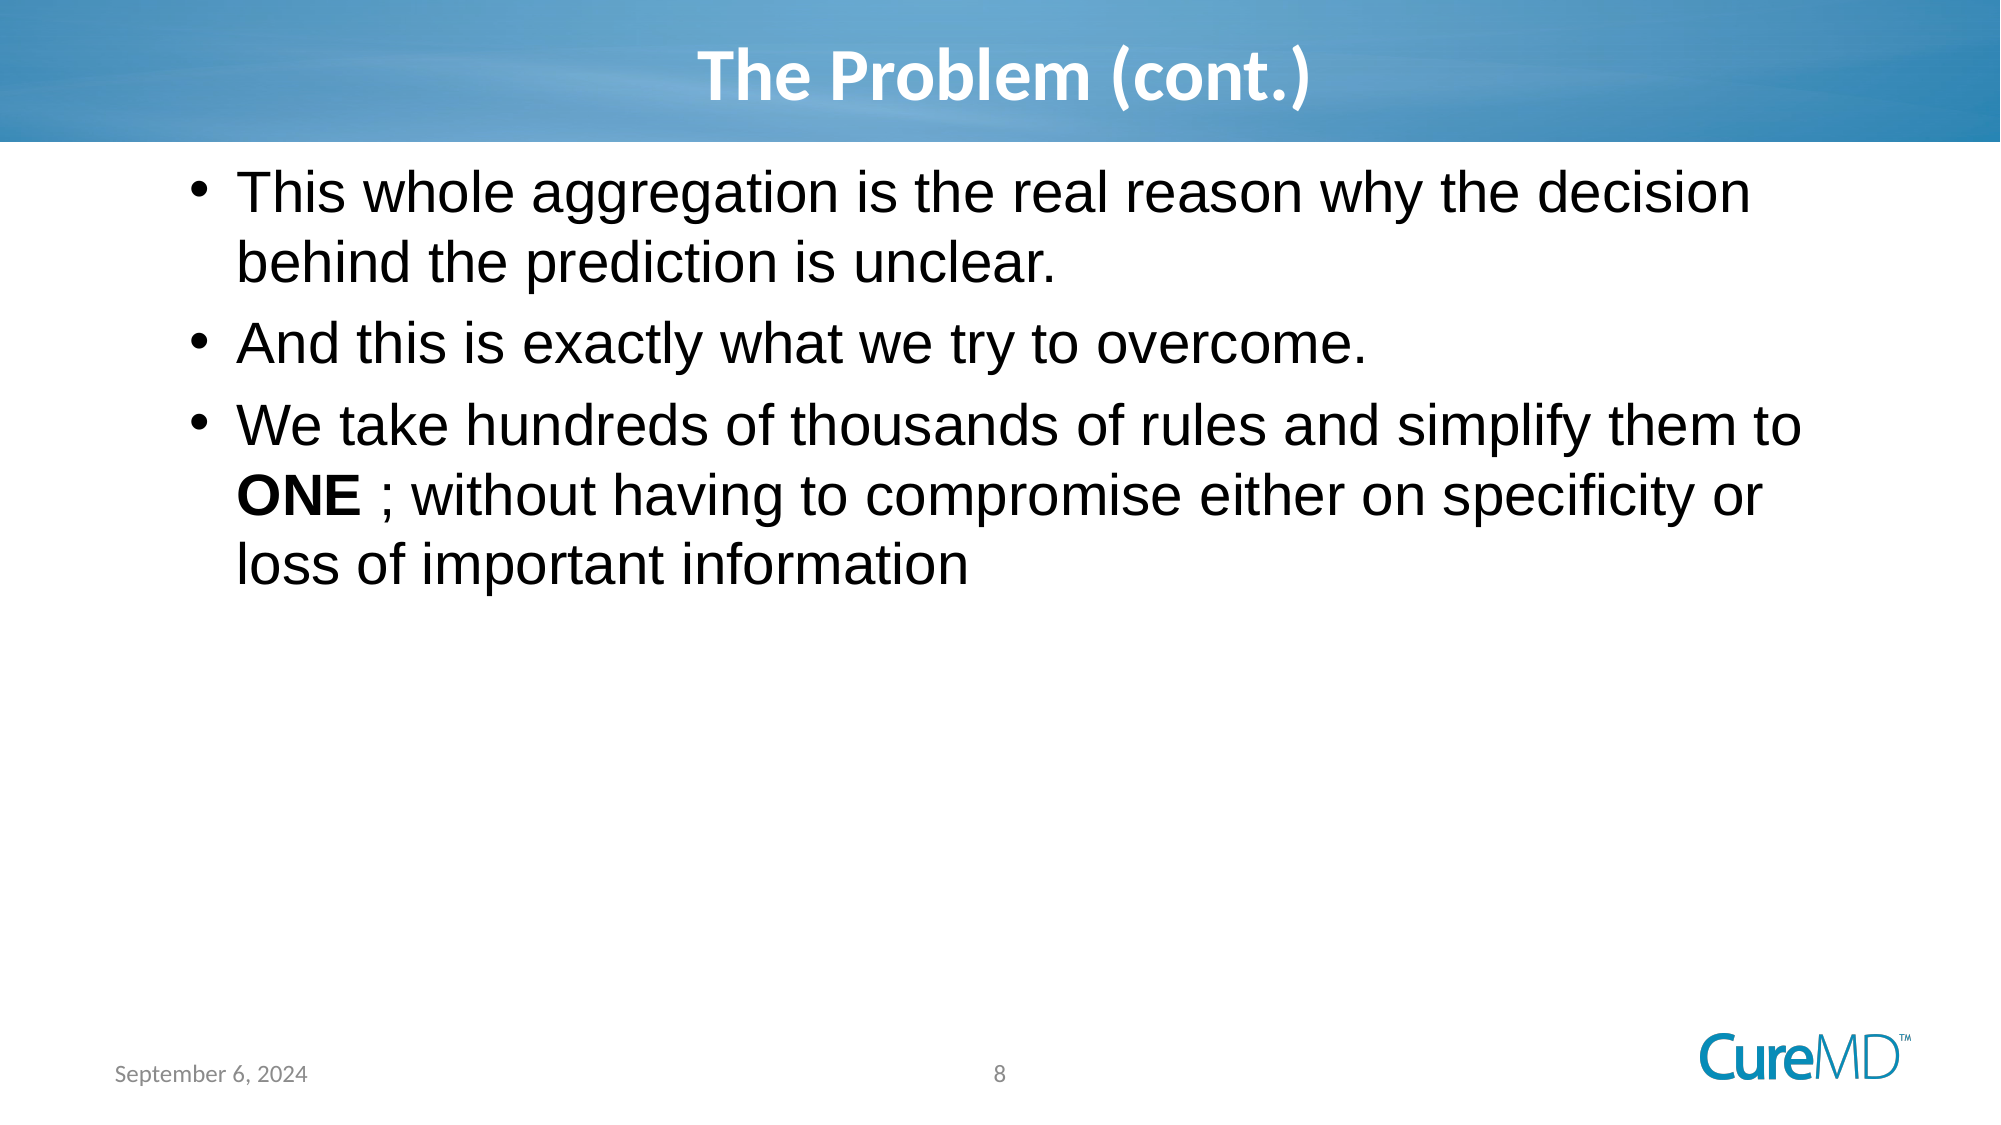

# The Problem (cont.)
This whole aggregation is the real reason why the decision behind the prediction is unclear.
And this is exactly what we try to overcome.
We take hundreds of thousands of rules and simplify them to ONE ; without having to compromise either on specificity or loss of important information
8
September 6, 2024